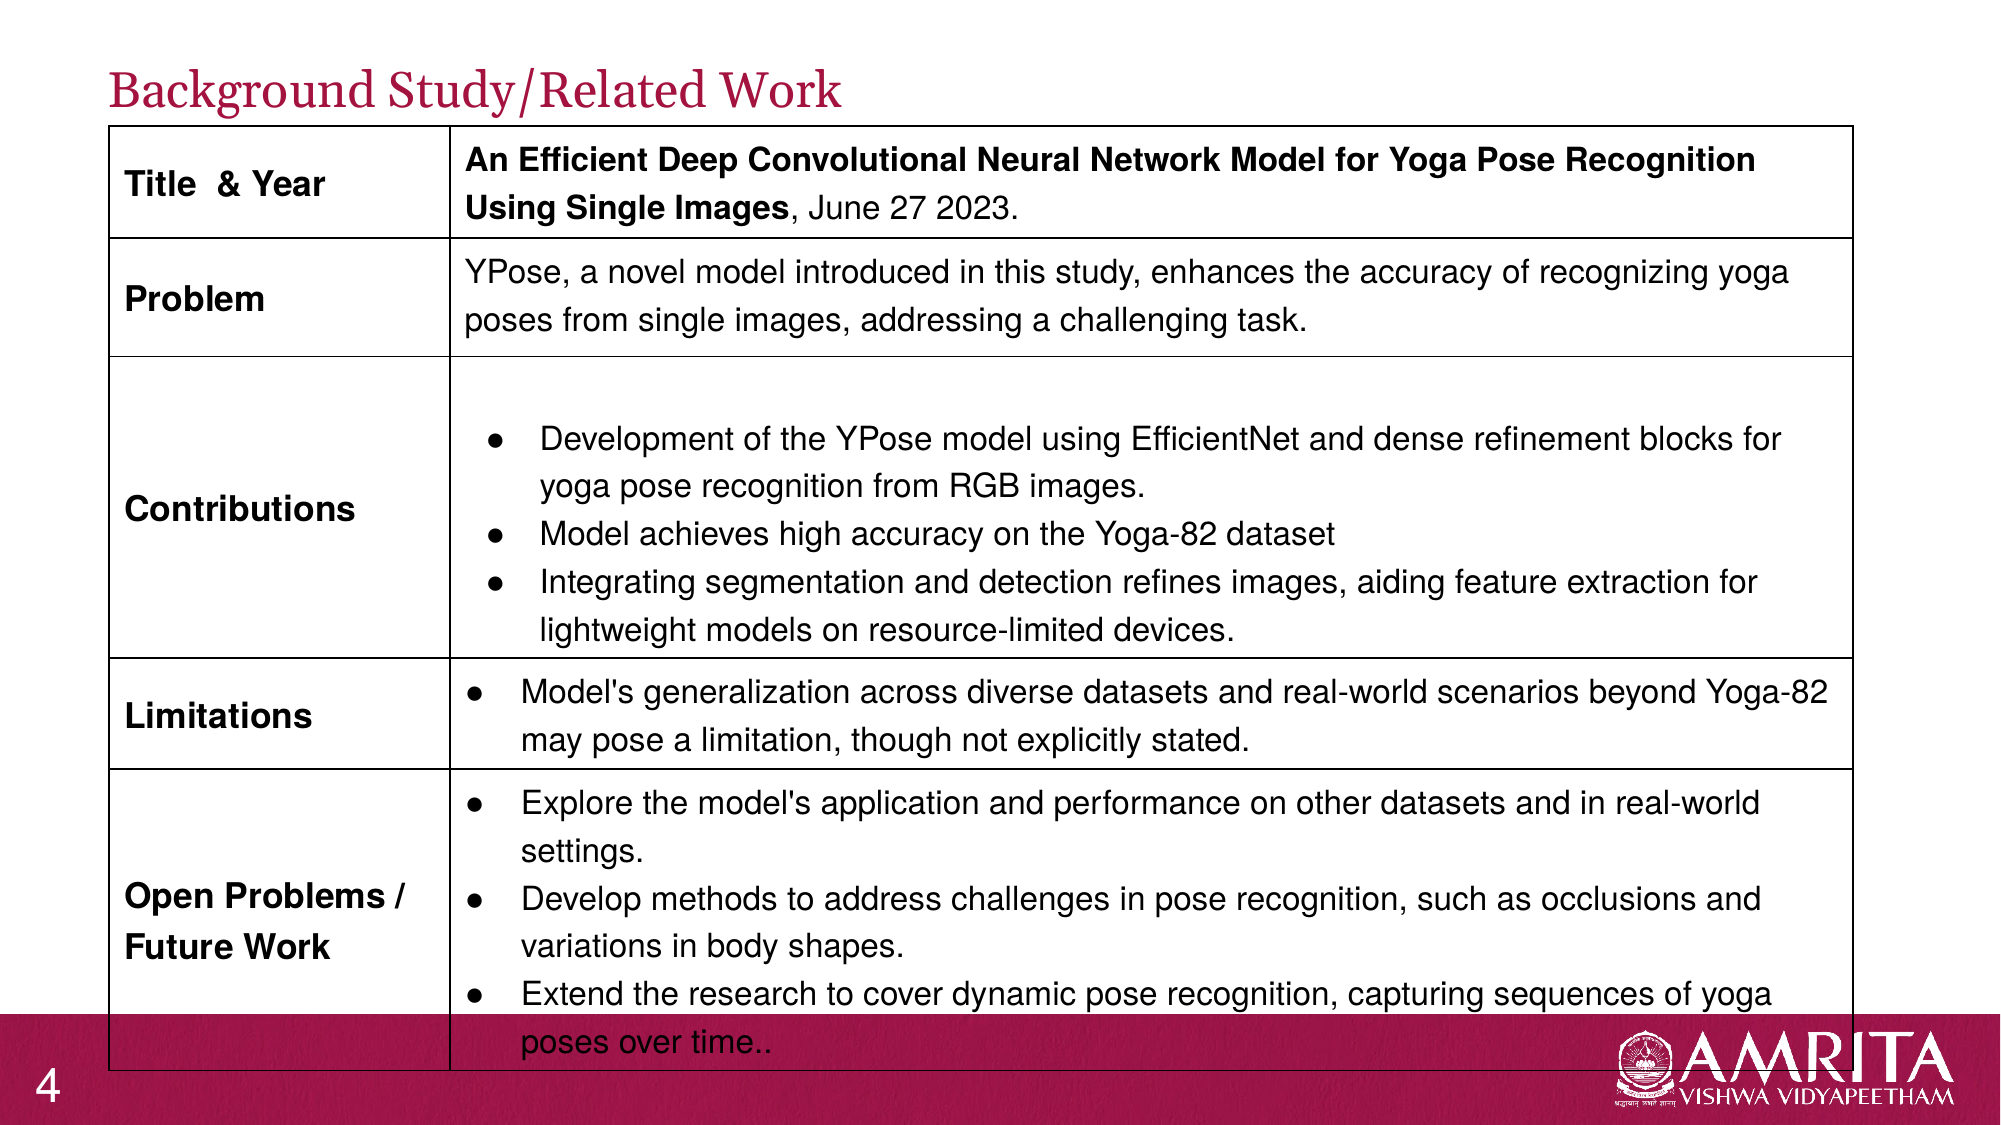

# Background Study/Related Work

| Title & Year | An Efficient Deep Convolutional Neural Network Model for Yoga Pose Recognition Using Single Images, June 27 2023. |
| --- | --- |
| Problem | YPose, a novel model introduced in this study, enhances the accuracy of recognizing yoga poses from single images, addressing a challenging task. |
| Contributions | Development of the YPose model using EfficientNet and dense refinement blocks for yoga pose recognition from RGB images. Model achieves high accuracy on the Yoga-82 dataset Integrating segmentation and detection refines images, aiding feature extraction for lightweight models on resource-limited devices. |
| Limitations | Model's generalization across diverse datasets and real-world scenarios beyond Yoga-82 may pose a limitation, though not explicitly stated. |
| Open Problems / Future Work | Explore the model's application and performance on other datasets and in real-world settings. Develop methods to address challenges in pose recognition, such as occlusions and variations in body shapes. Extend the research to cover dynamic pose recognition, capturing sequences of yoga poses over time.. |
4